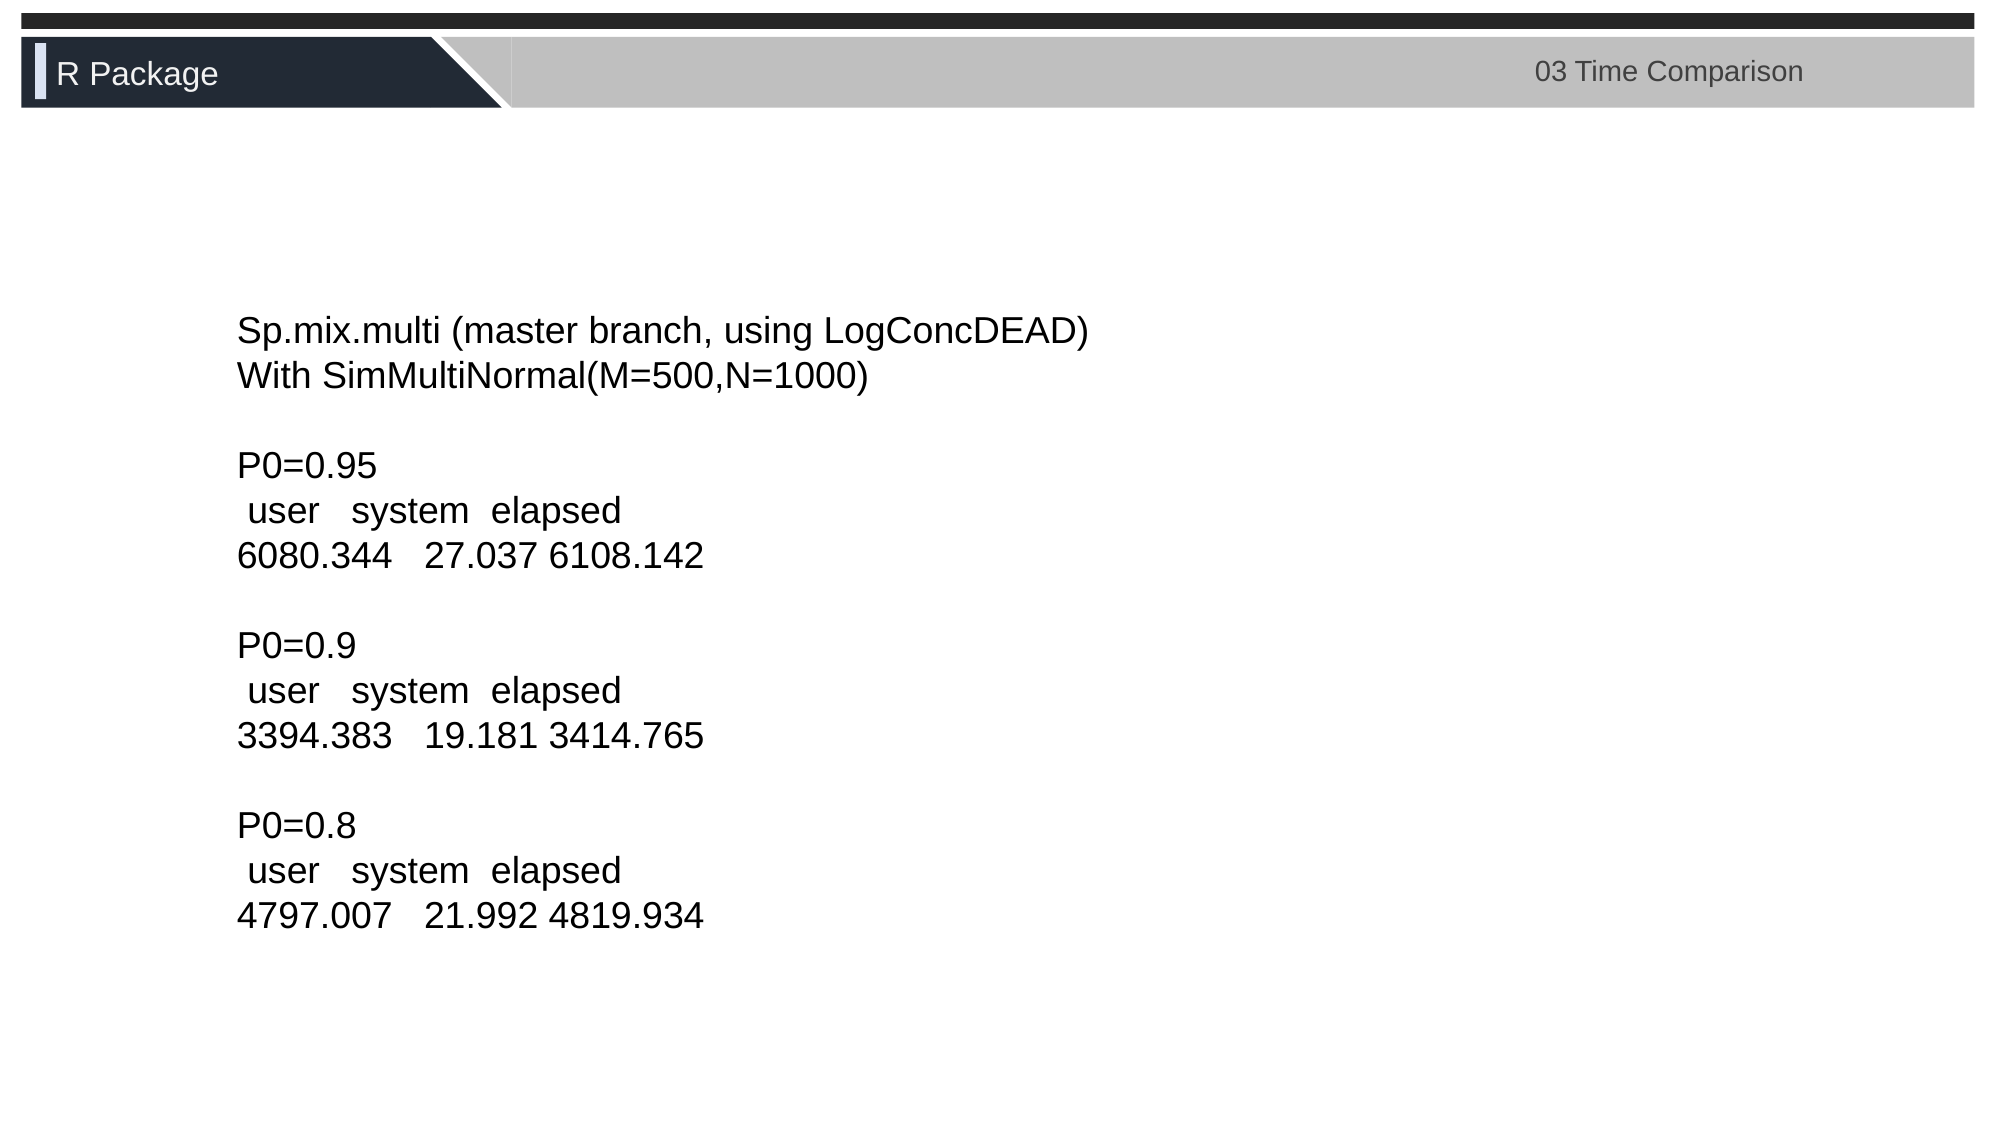

03 Time Comparison
R Package
Sp.mix.multi (master branch, using LogConcDEAD)
With SimMultiNormal(M=500,N=1000)

P0=0.95
 user   system  elapsed
6080.344   27.037 6108.142

P0=0.9
 user   system  elapsed
3394.383   19.181 3414.765

P0=0.8
 user   system  elapsed
4797.007   21.992 4819.934